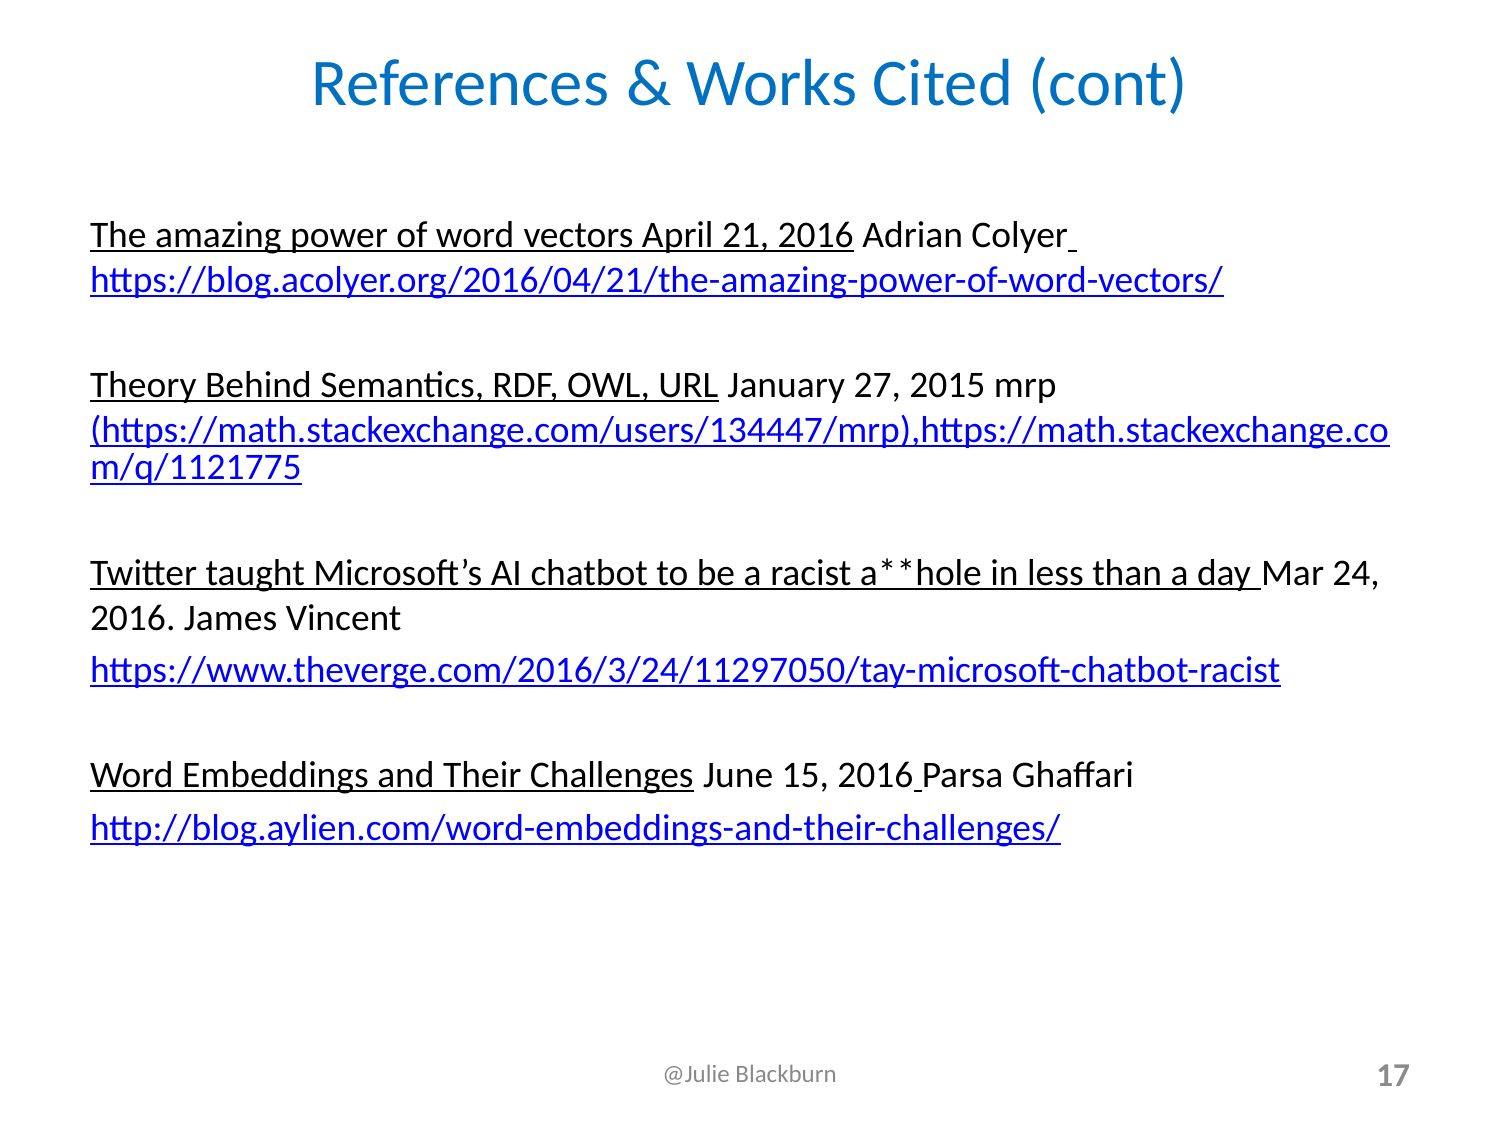

# References	 & Works Cited (cont)

The amazing power of word vectors April 21, 2016 Adrian Colyer https://blog.acolyer.org/2016/04/21/the-amazing-power-of-word-vectors/

Theory Behind Semantics, RDF, OWL, URL January 27, 2015 mrp (https://math.stackexchange.com/users/134447/mrp),https://math.stackexchange.com/q/1121775

Twitter taught Microsoft’s AI chatbot to be a racist a**hole in less than a day Mar 24, 2016. James Vincent
https://www.theverge.com/2016/3/24/11297050/tay-microsoft-chatbot-racist

Word Embeddings and Their Challenges June 15, 2016 Parsa Ghaffari
http://blog.aylien.com/word-embeddings-and-their-challenges/

@Julie Blackburn
17